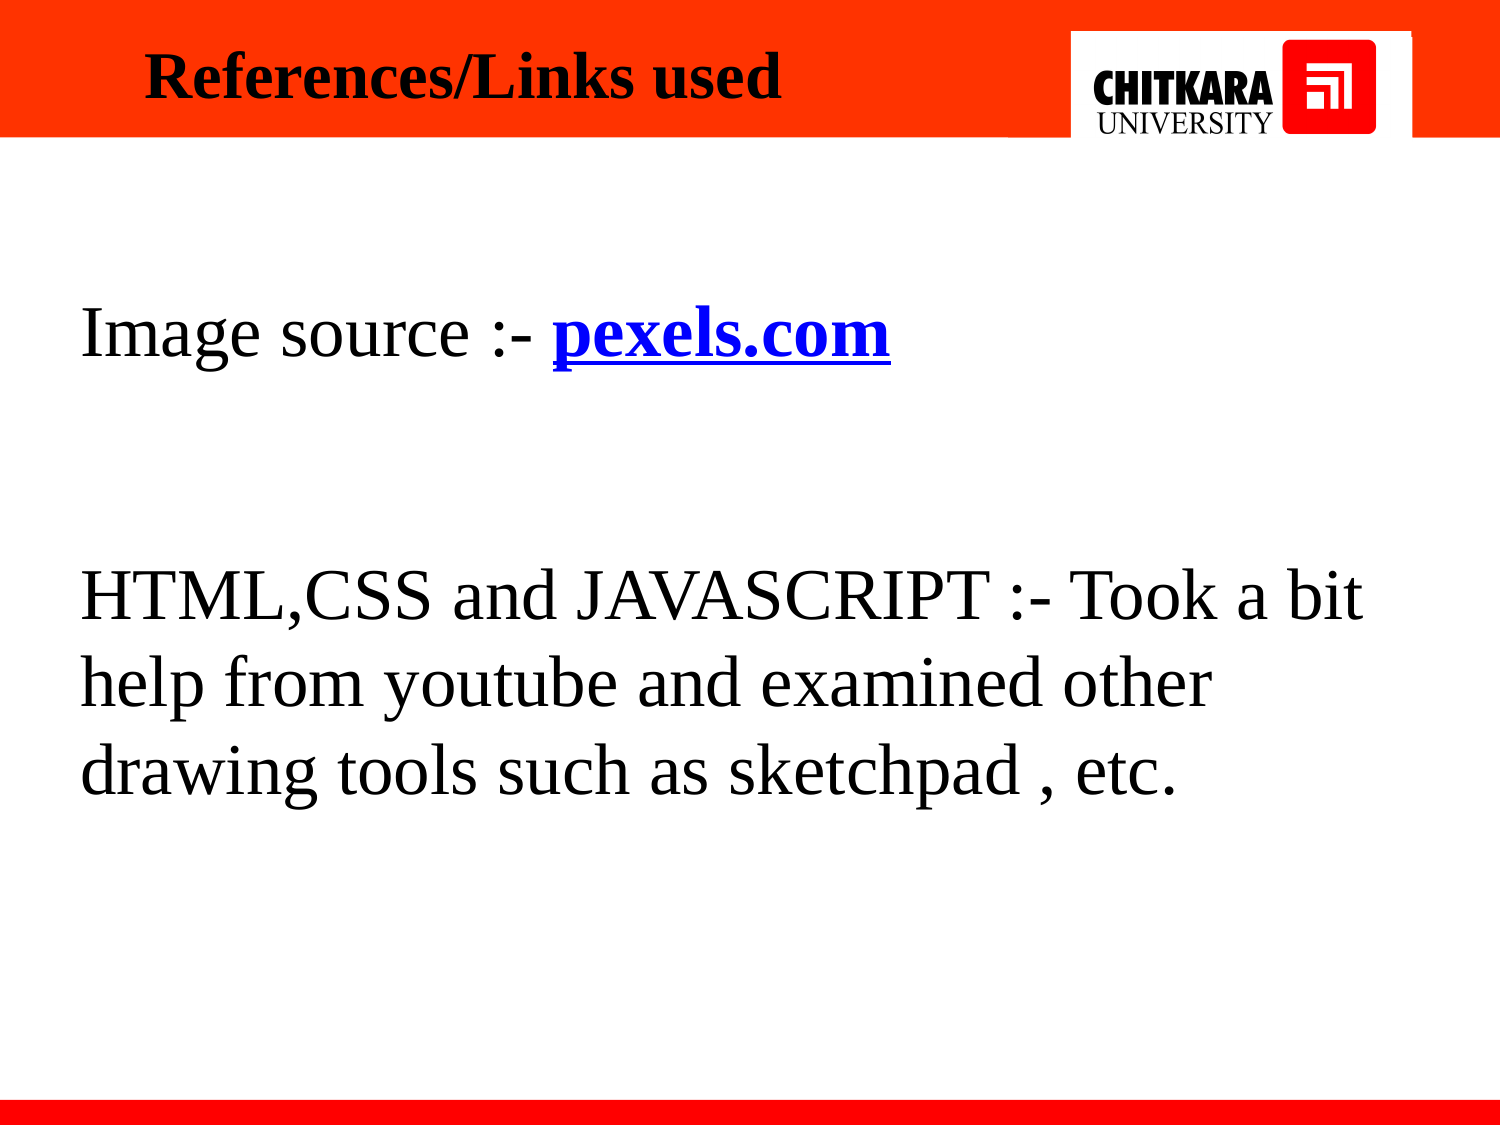

References/Links used

Image source :- pexels.com

HTML,CSS and JAVASCRIPT :- Took a bit help from youtube and examined other drawing tools such as sketchpad , etc.